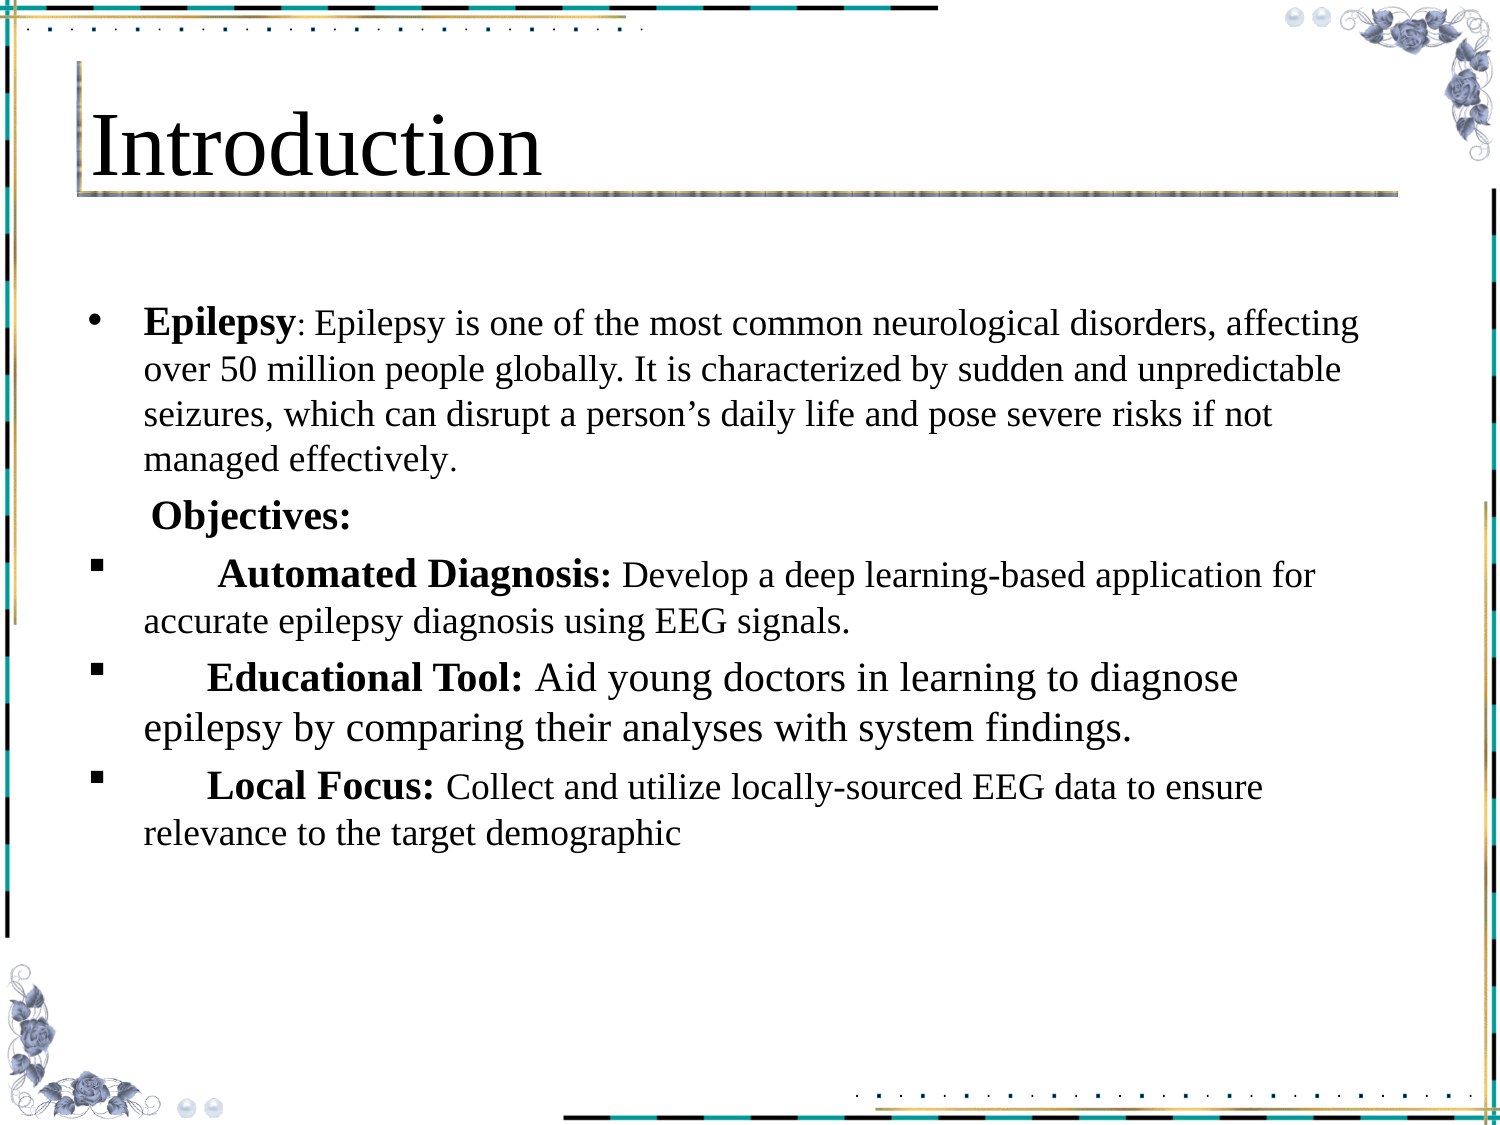

# Introduction
Epilepsy: Epilepsy is one of the most common neurological disorders, affecting over 50 million people globally. It is characterized by sudden and unpredictable seizures, which can disrupt a person’s daily life and pose severe risks if not managed effectively.
      Objectives:
       Automated Diagnosis: Develop a deep learning-based application for accurate epilepsy diagnosis using EEG signals.
      Educational Tool: Aid young doctors in learning to diagnose epilepsy by comparing their analyses with system findings.
      Local Focus: Collect and utilize locally-sourced EEG data to ensure relevance to the target demographic